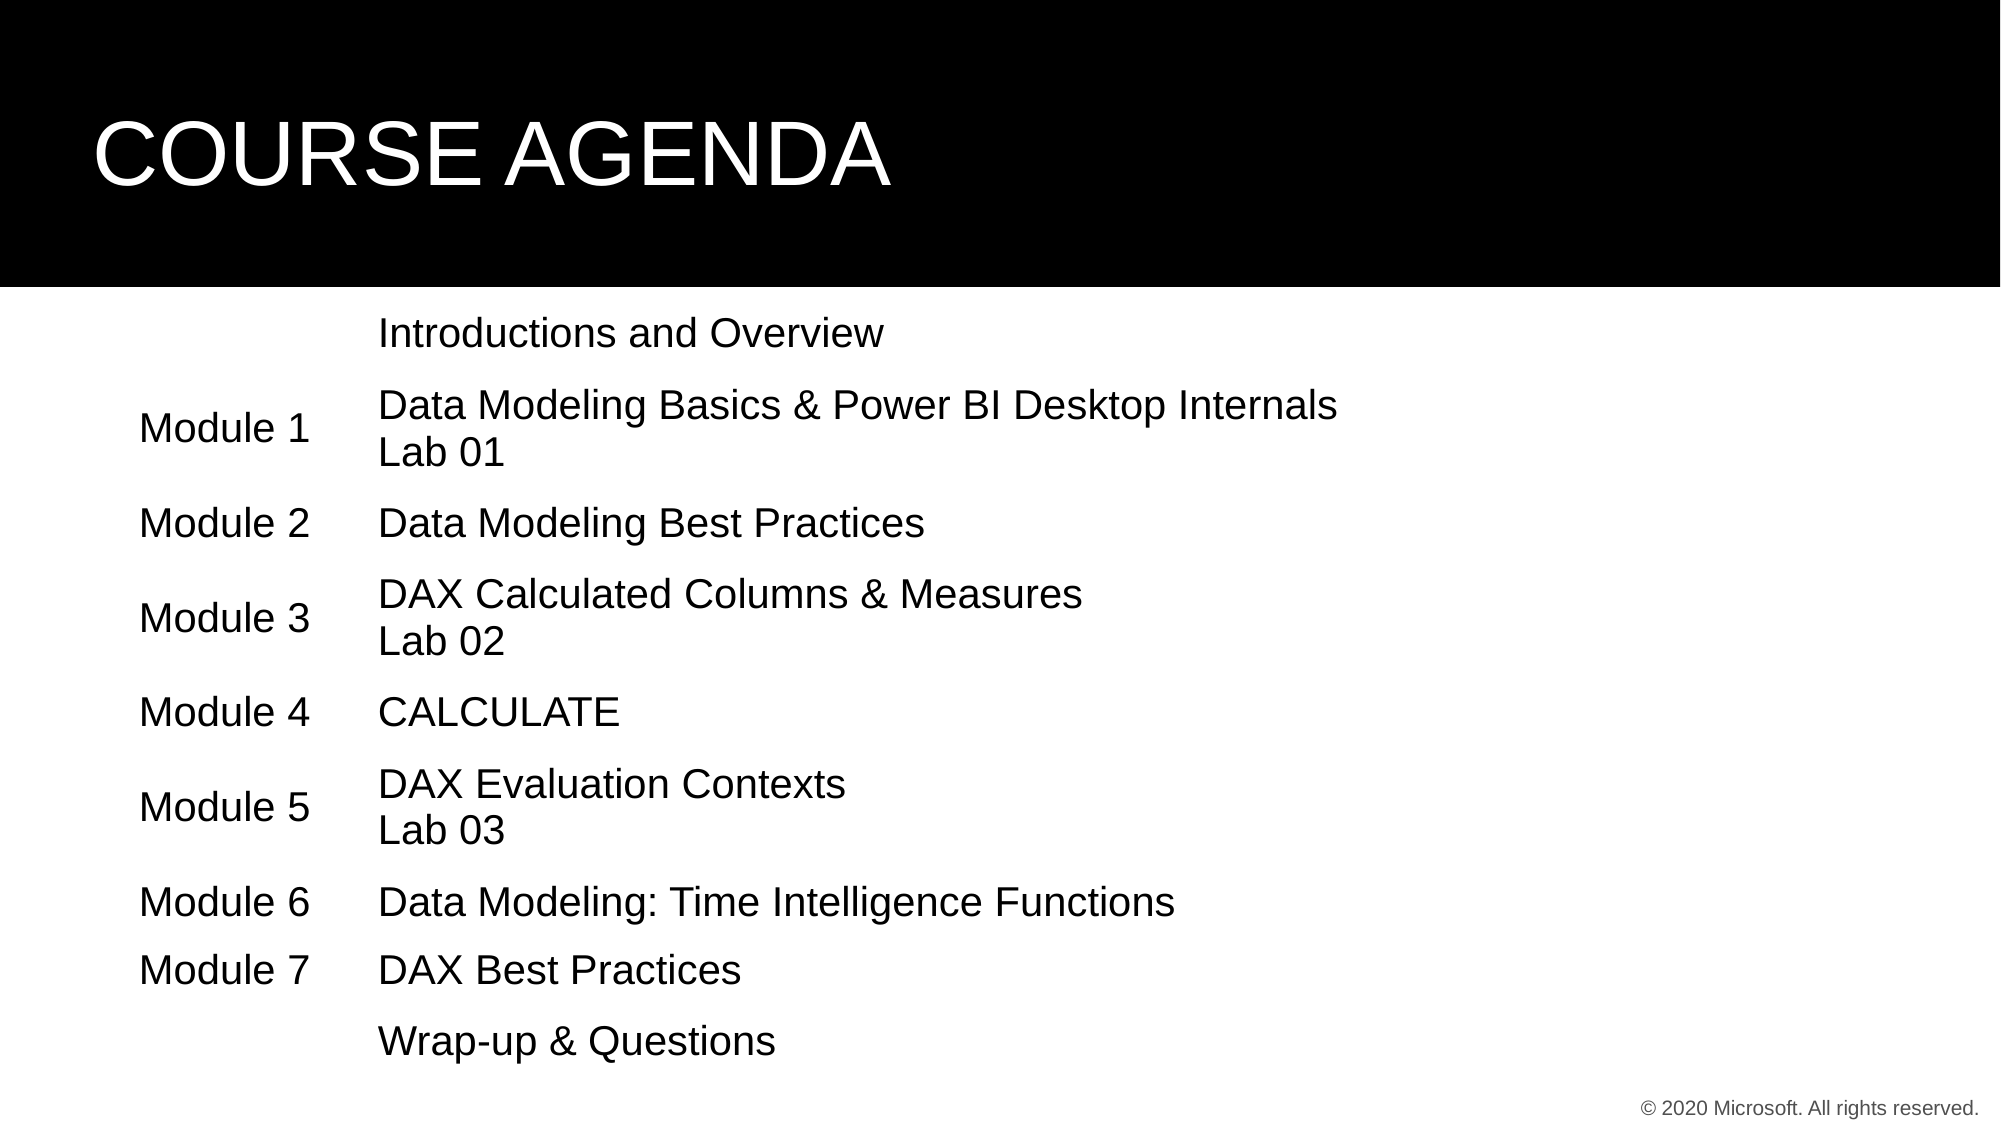

COURSE AGENDA

|  |  | Introductions and Overview |
| --- | --- | --- |
| Module 1 |  | Data Modeling Basics & Power BI Desktop Internals Lab 01 |
| Module 2 |  | Data Modeling Best Practices |
| Module 3 |  | DAX Calculated Columns & Measures Lab 02 |
| Module 4 |  | CALCULATE |
| Module 5 |  | DAX Evaluation Contexts Lab 03 |
| Module 6 |  | Data Modeling: Time Intelligence Functions |
| Module 7 |  | DAX Best Practices |
|  |  | Wrap-up & Questions |

© 2020 Microsoft. All rights reserved.